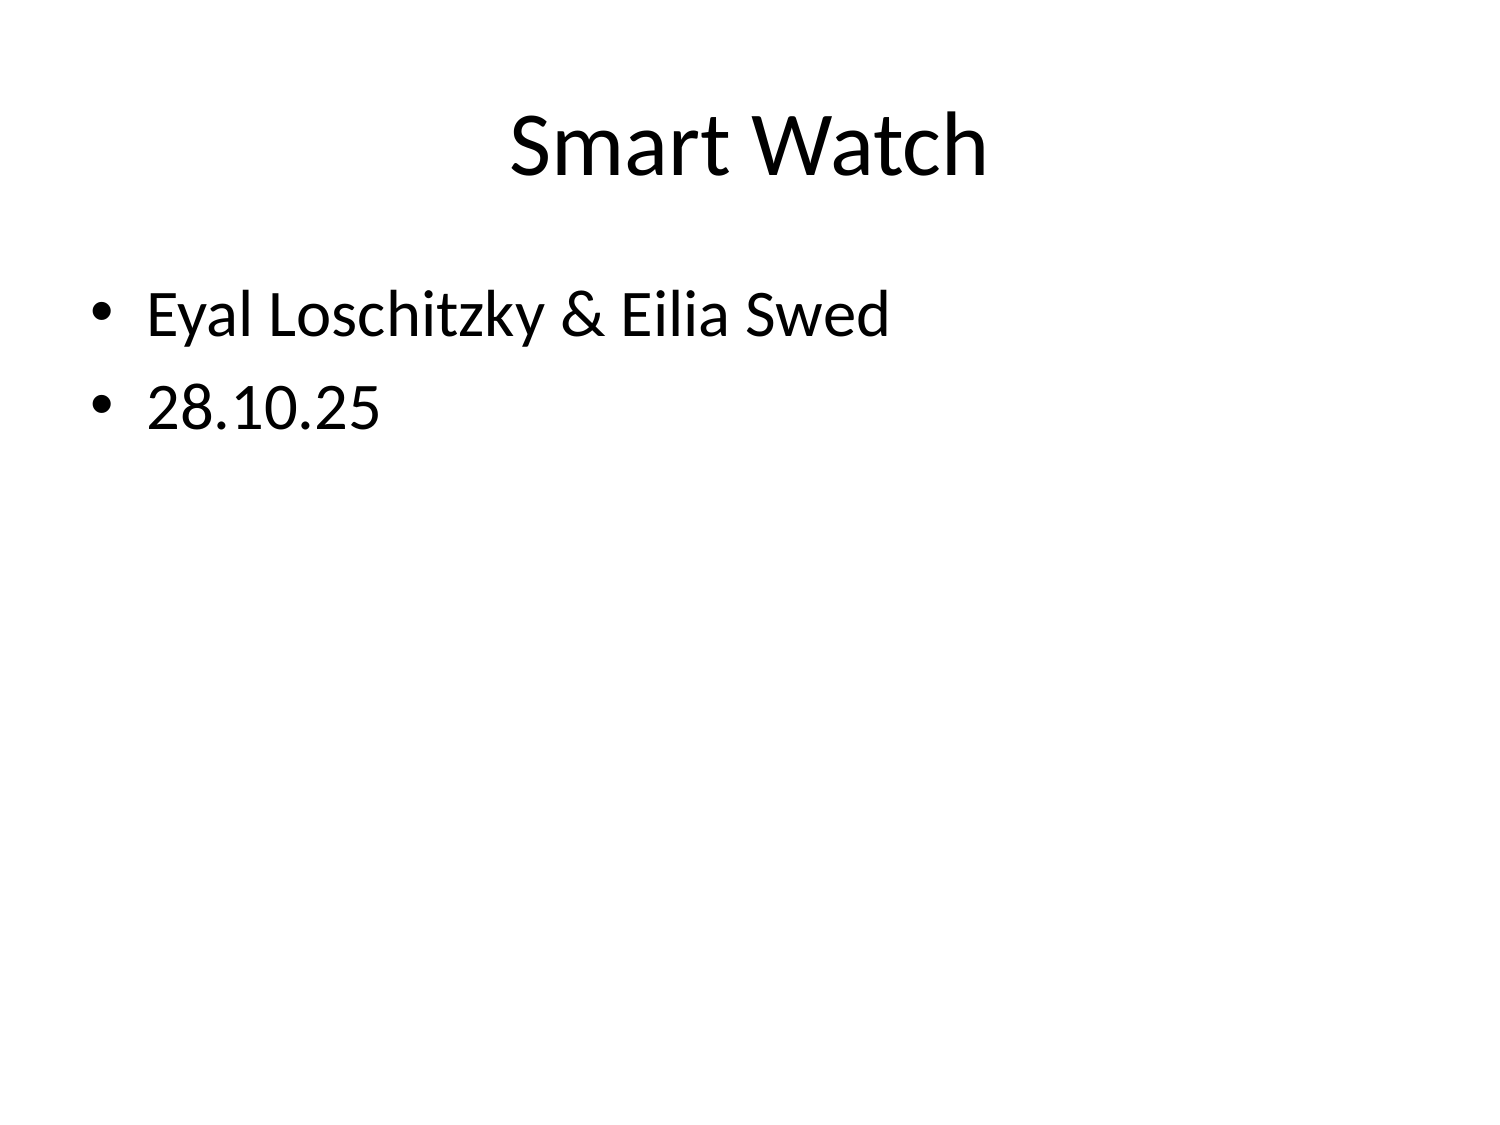

# Smart Watch
Eyal Loschitzky & Eilia Swed
28.10.25